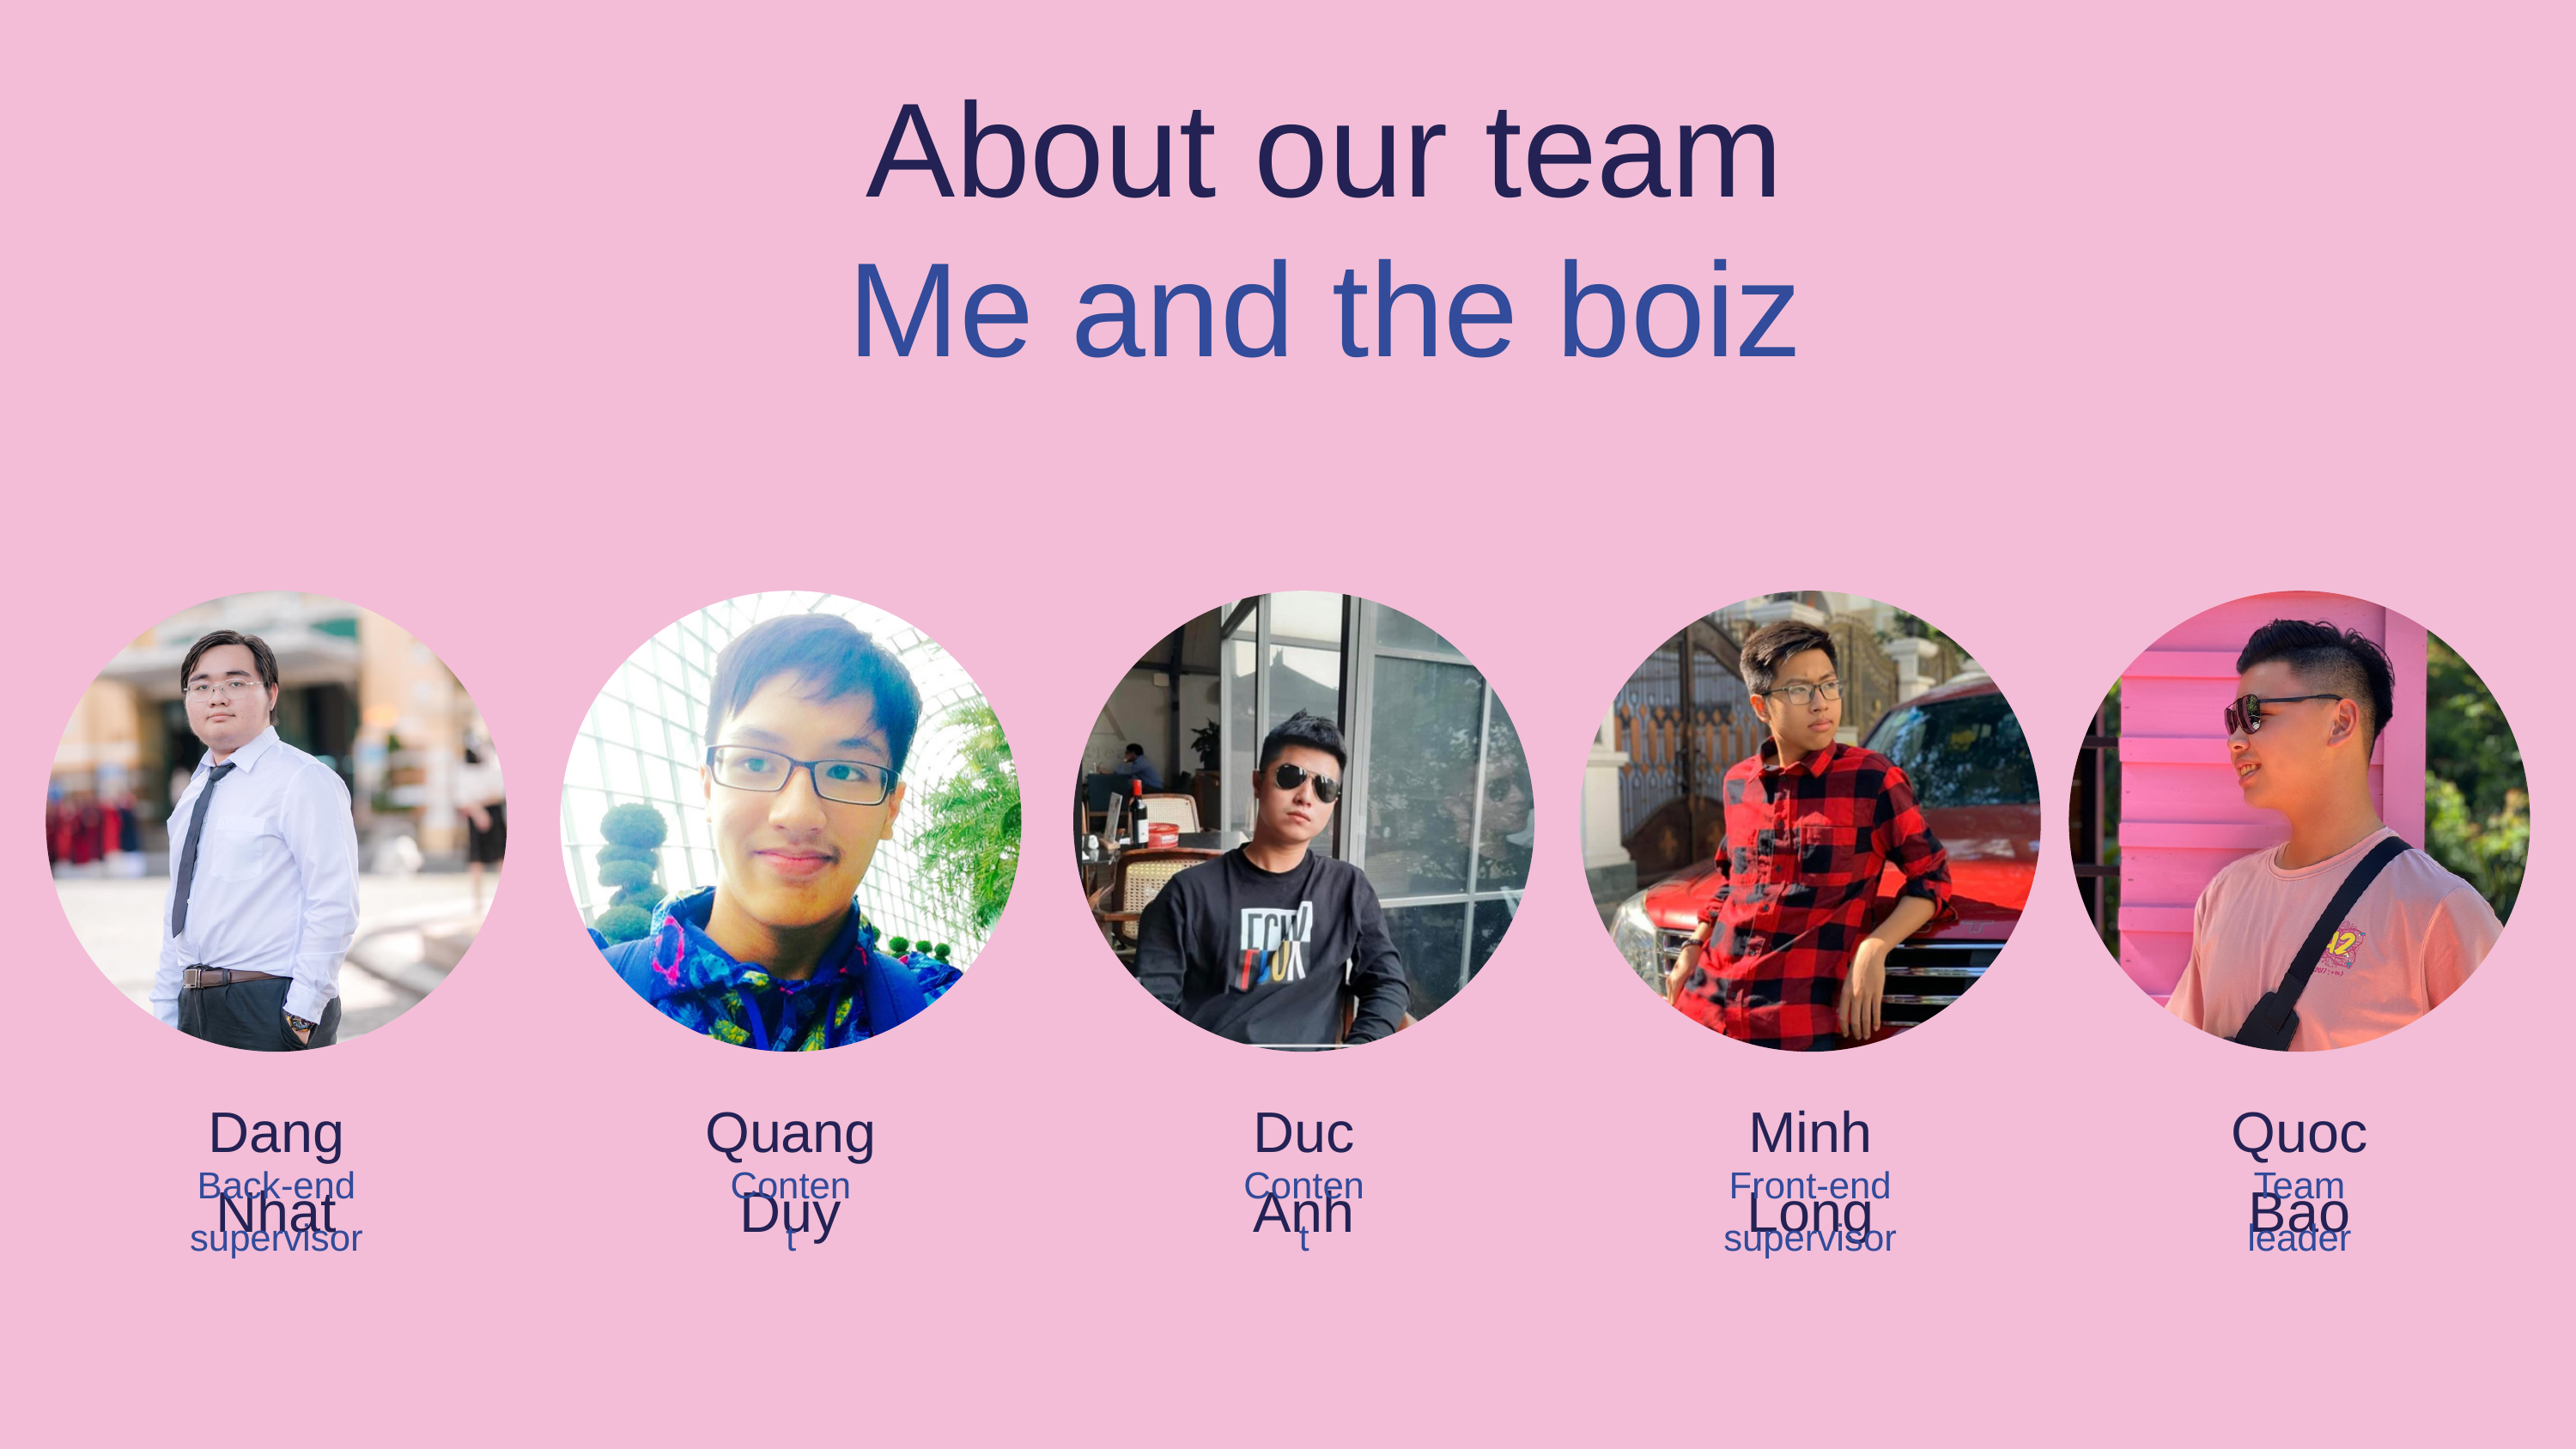

About our team
Me and the boiz

Dang Nhat
Quang Duy
Duc Anh
Minh Long
Quoc Bao
Back-end supervisor
Content
Content
Front-end supervisor
Team leader